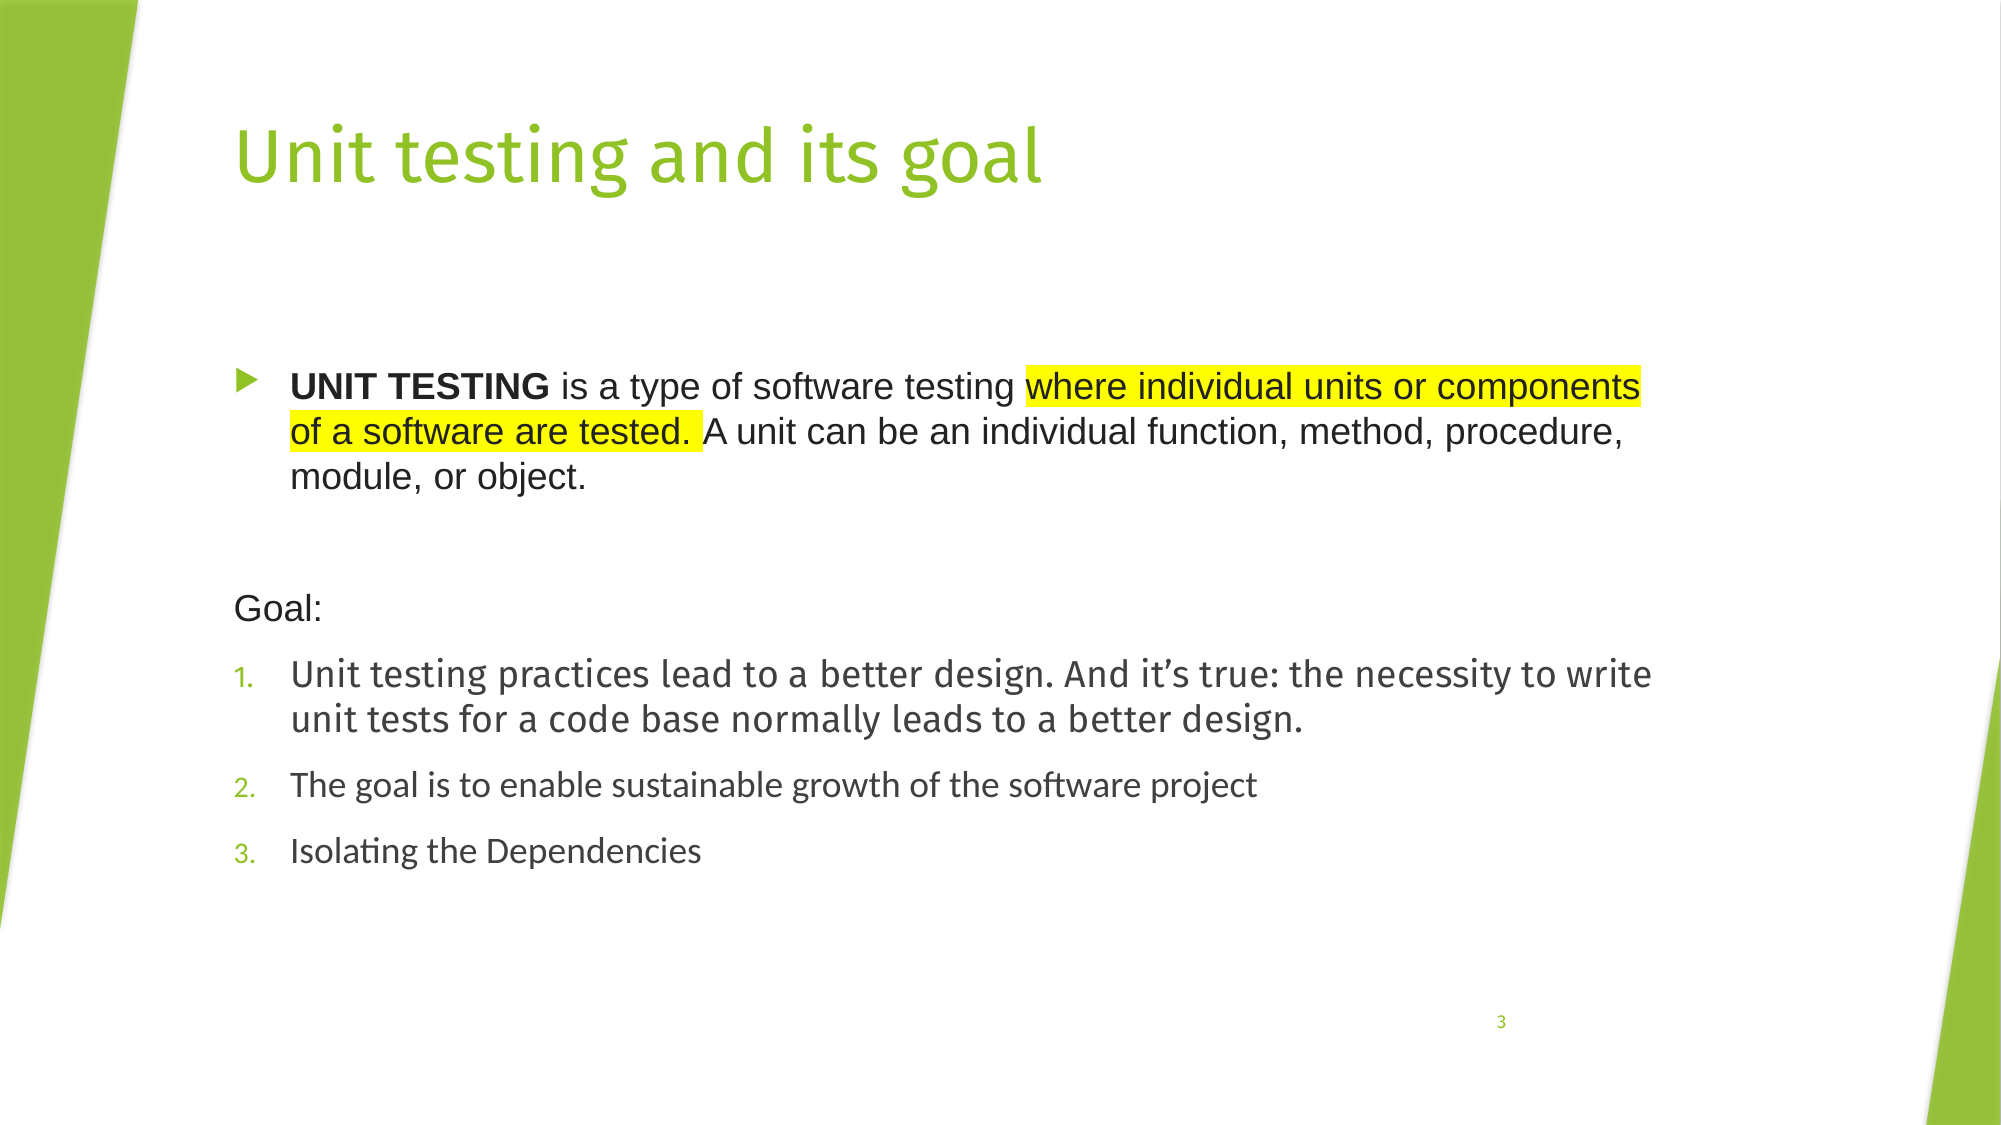

# Unit testing and its goal
UNIT TESTING is a type of software testing where individual units or components of a software are tested. A unit can be an individual function, method, procedure, module, or object.

Goal:
Unit testing practices lead to a better design. And it’s true: the necessity to write unit tests for a code base normally leads to a better design.
The goal is to enable sustainable growth of the software project
Isolating the Dependencies

3